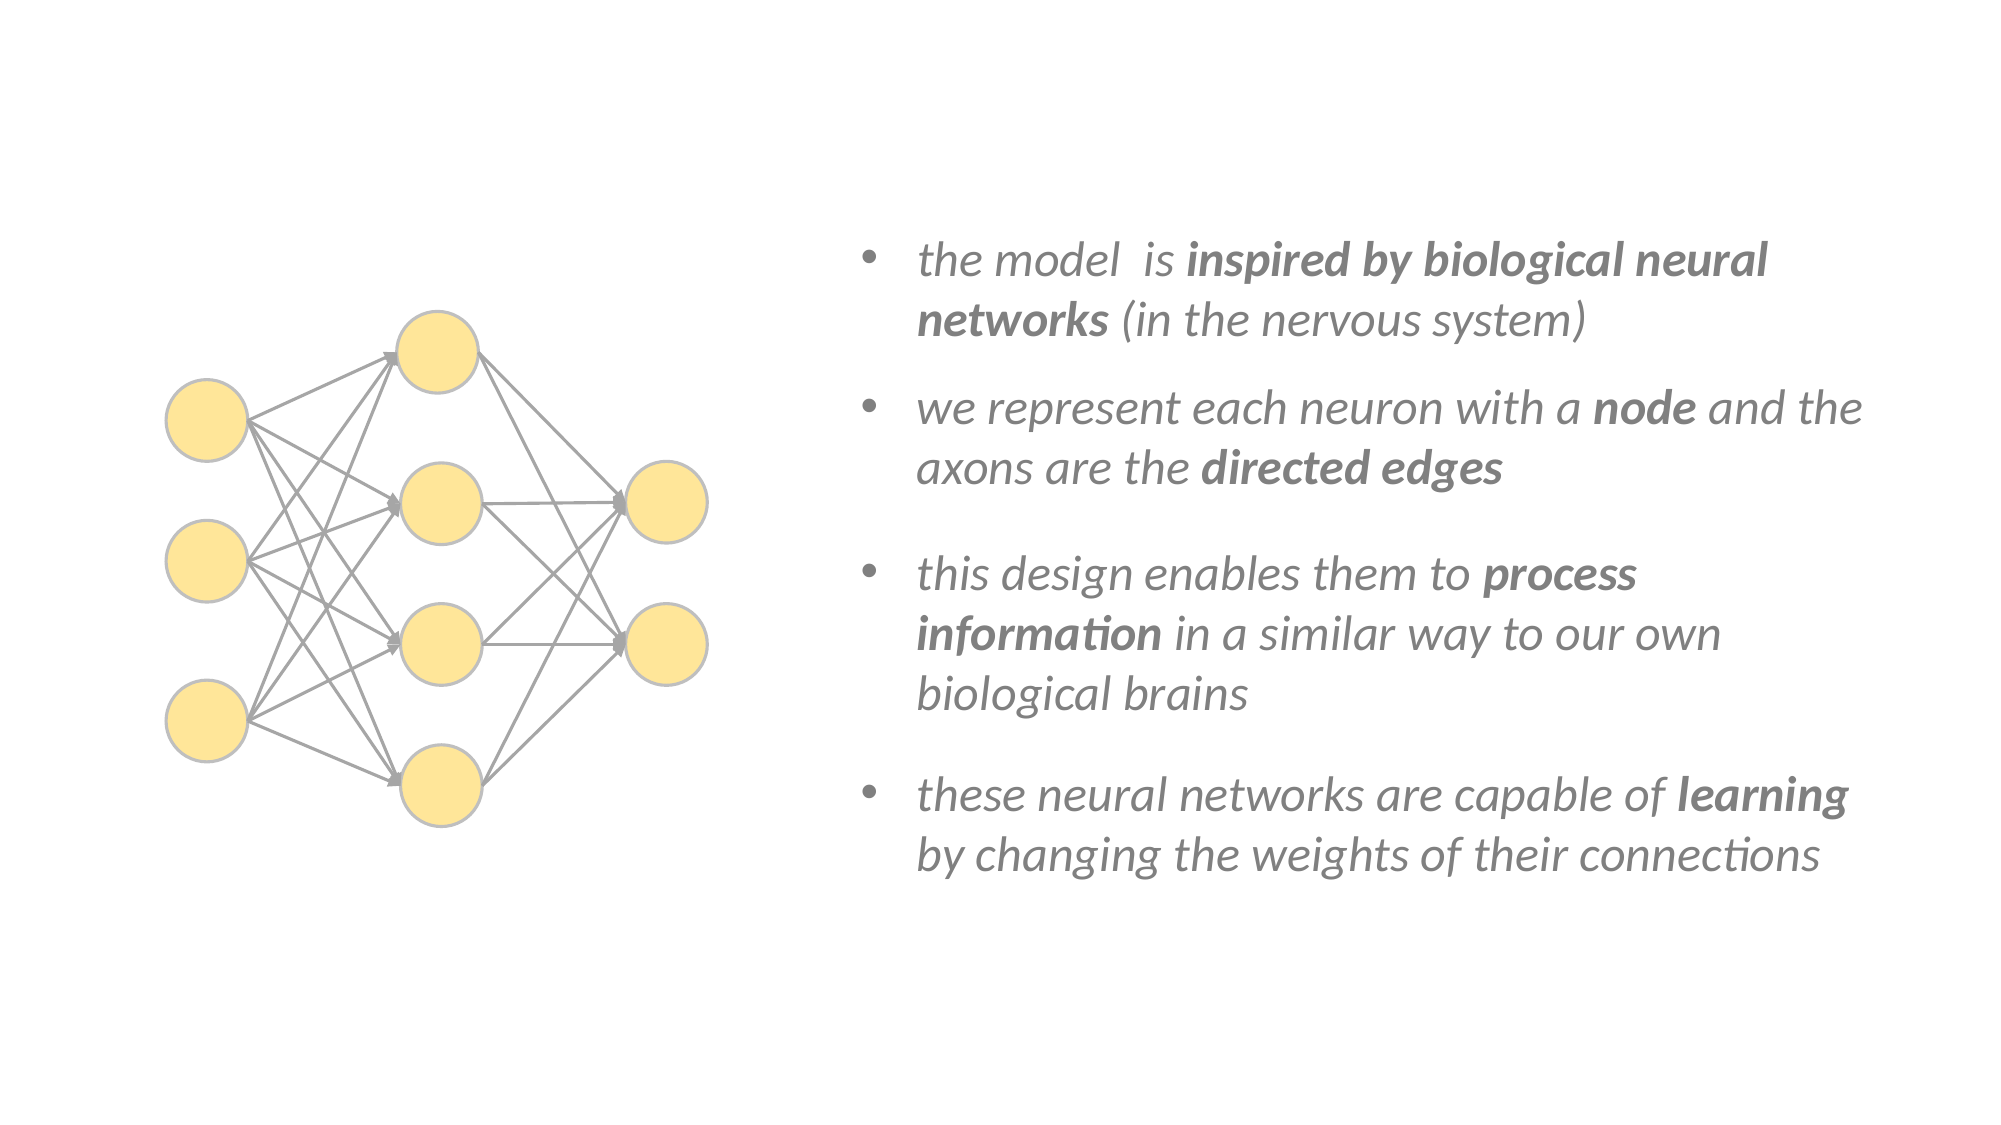

the model  is inspired by biological neural networks (in the nervous system)

we represent each neuron with a node and the axons are the directed edges

this design enables them to process information in a similar way to our own biological brains

these neural networks are capable of learning by changing the weights of their connections